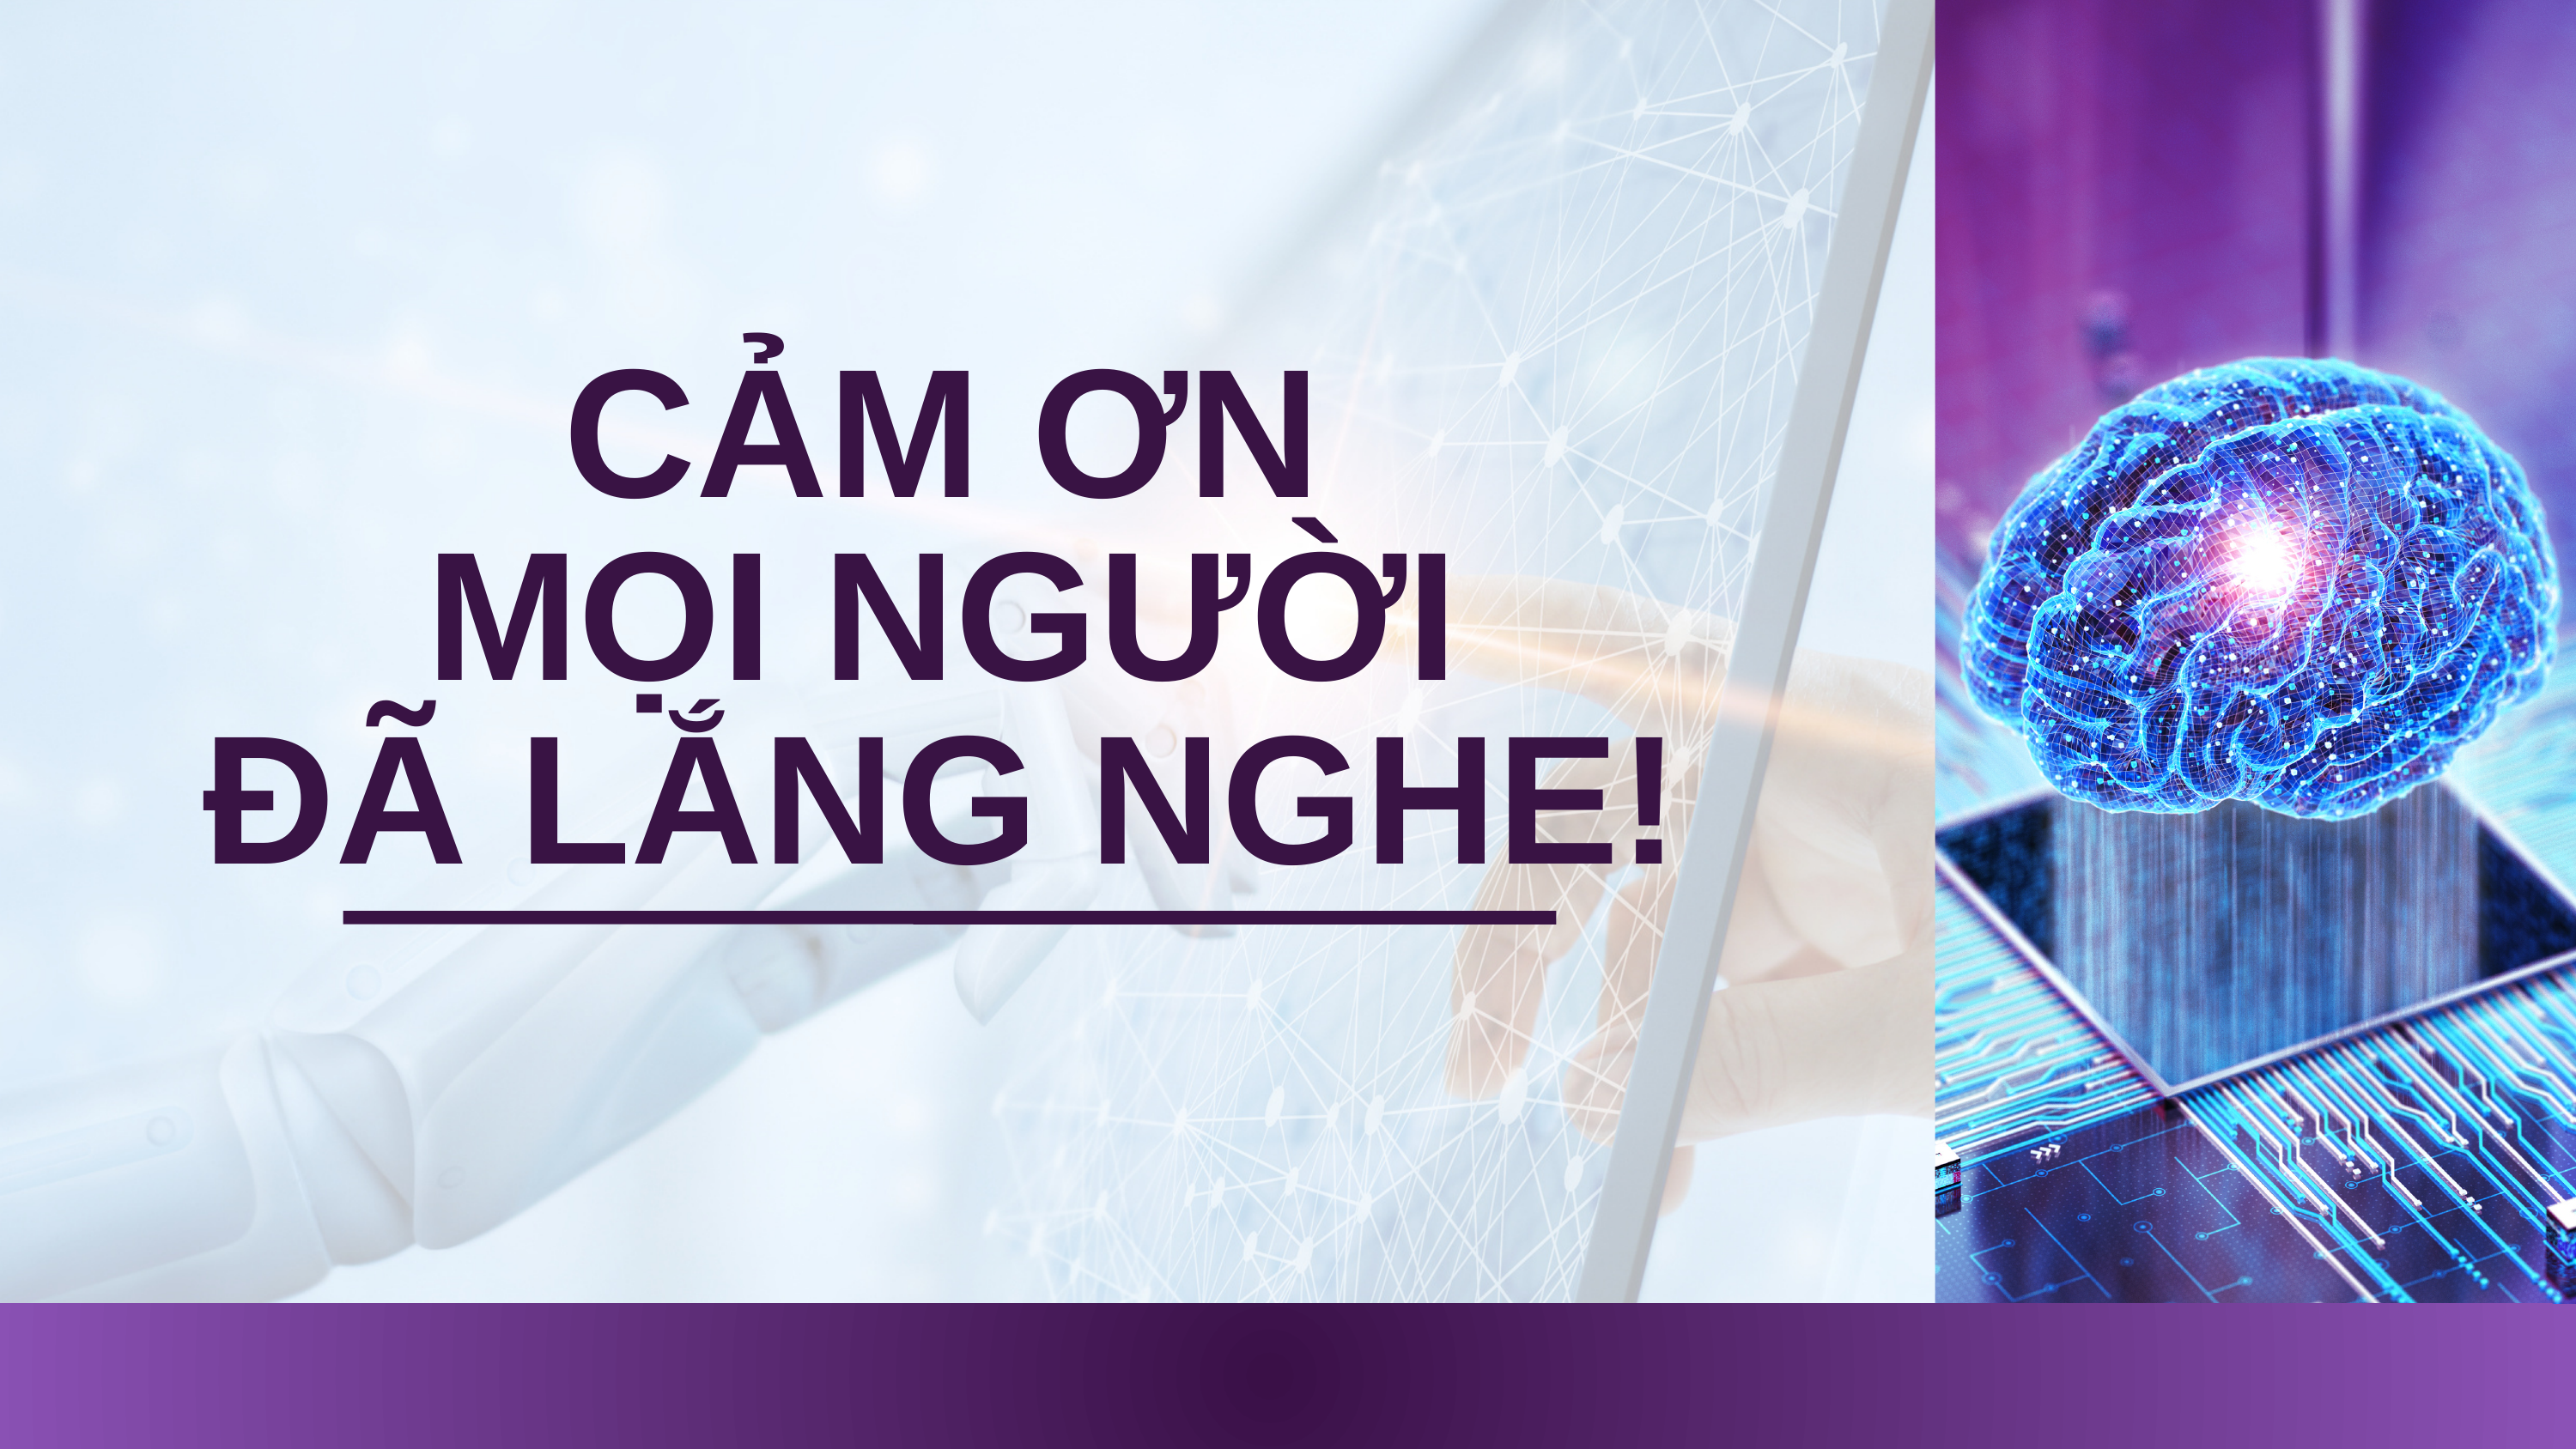

CẢM ƠN
 MỌI NGƯỜI
ĐÃ LẮNG NGHE!